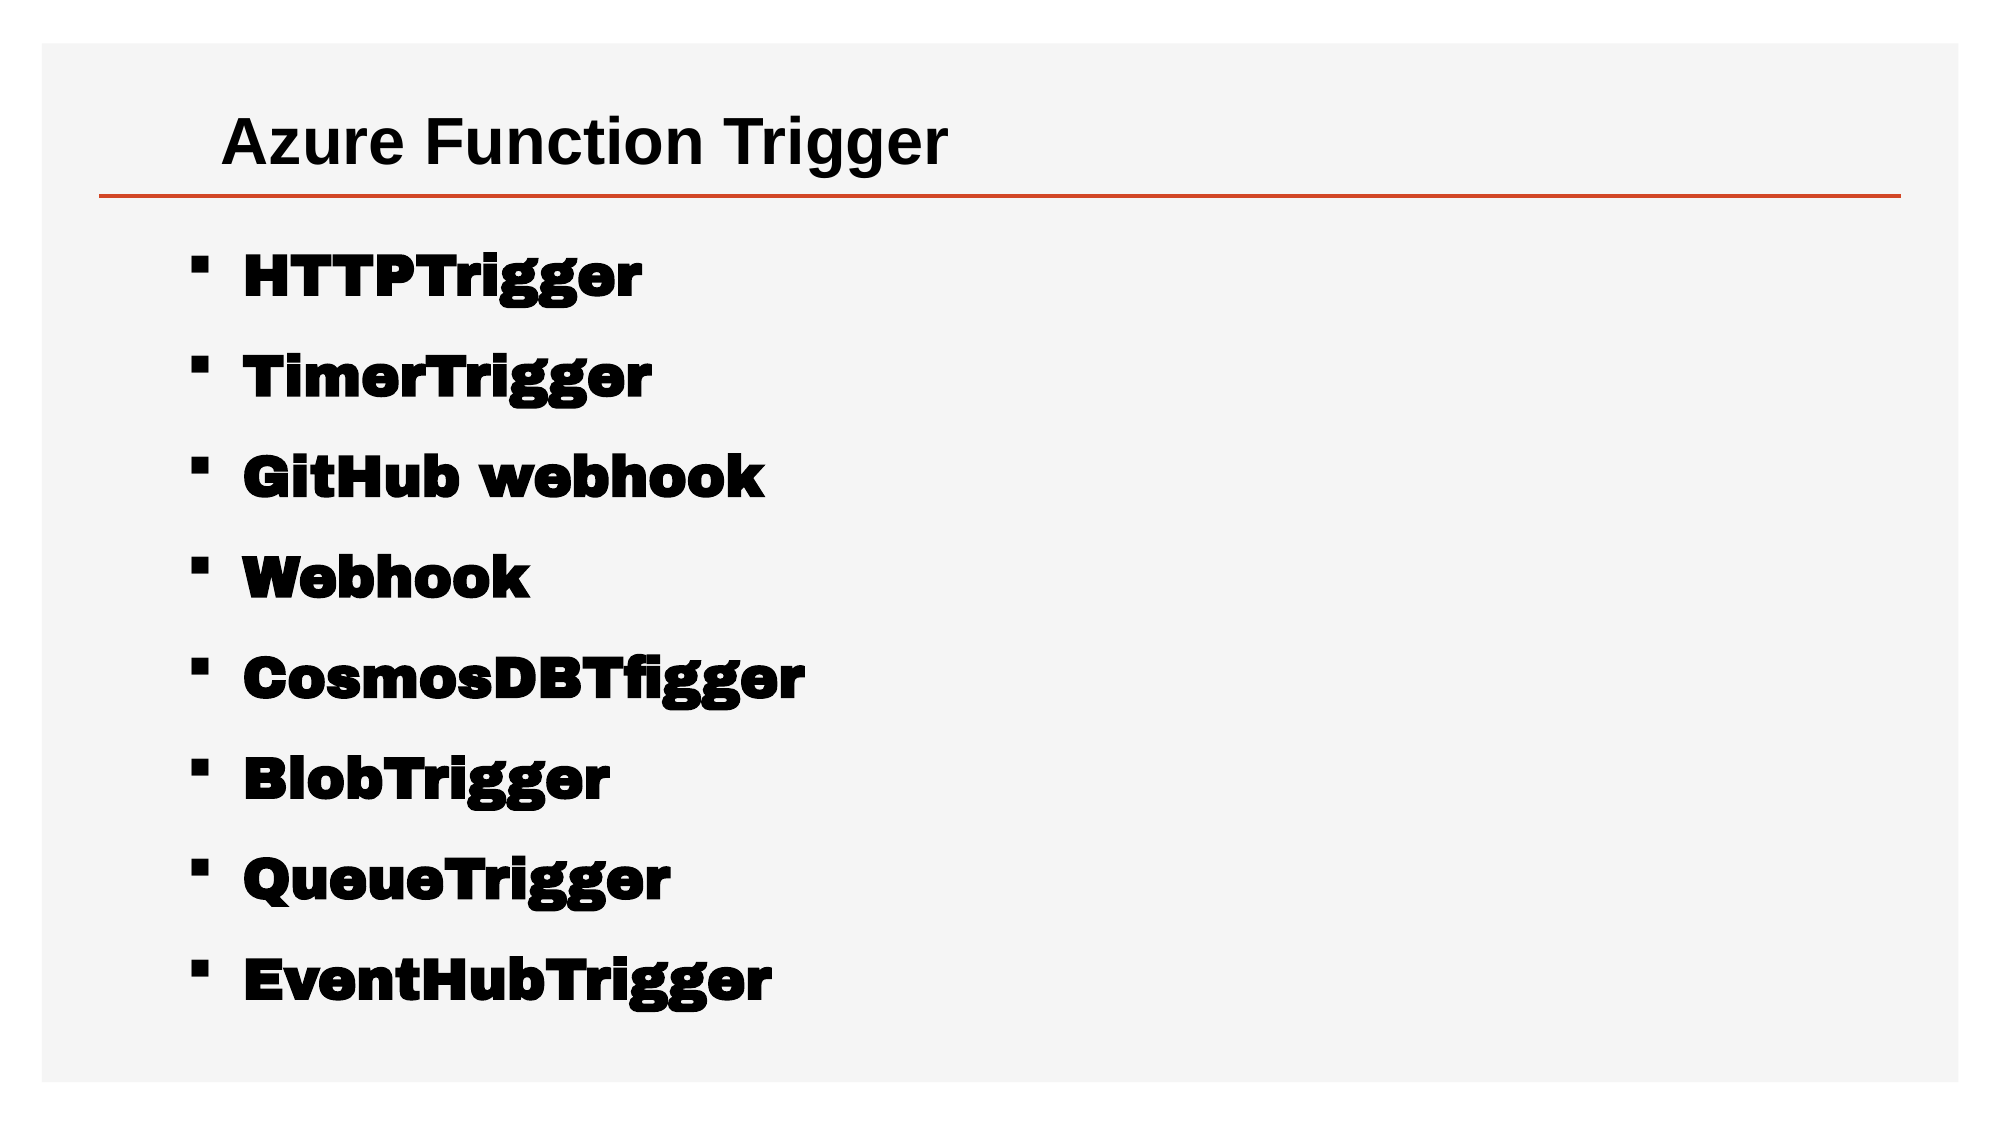

# Azure Function Trigger
HTTPTrigger
TimerTrigger
GitHub webhook
Webhook
CosmosDBTfigger
BlobTrigger
QueueTrigger
EventHubTrigger